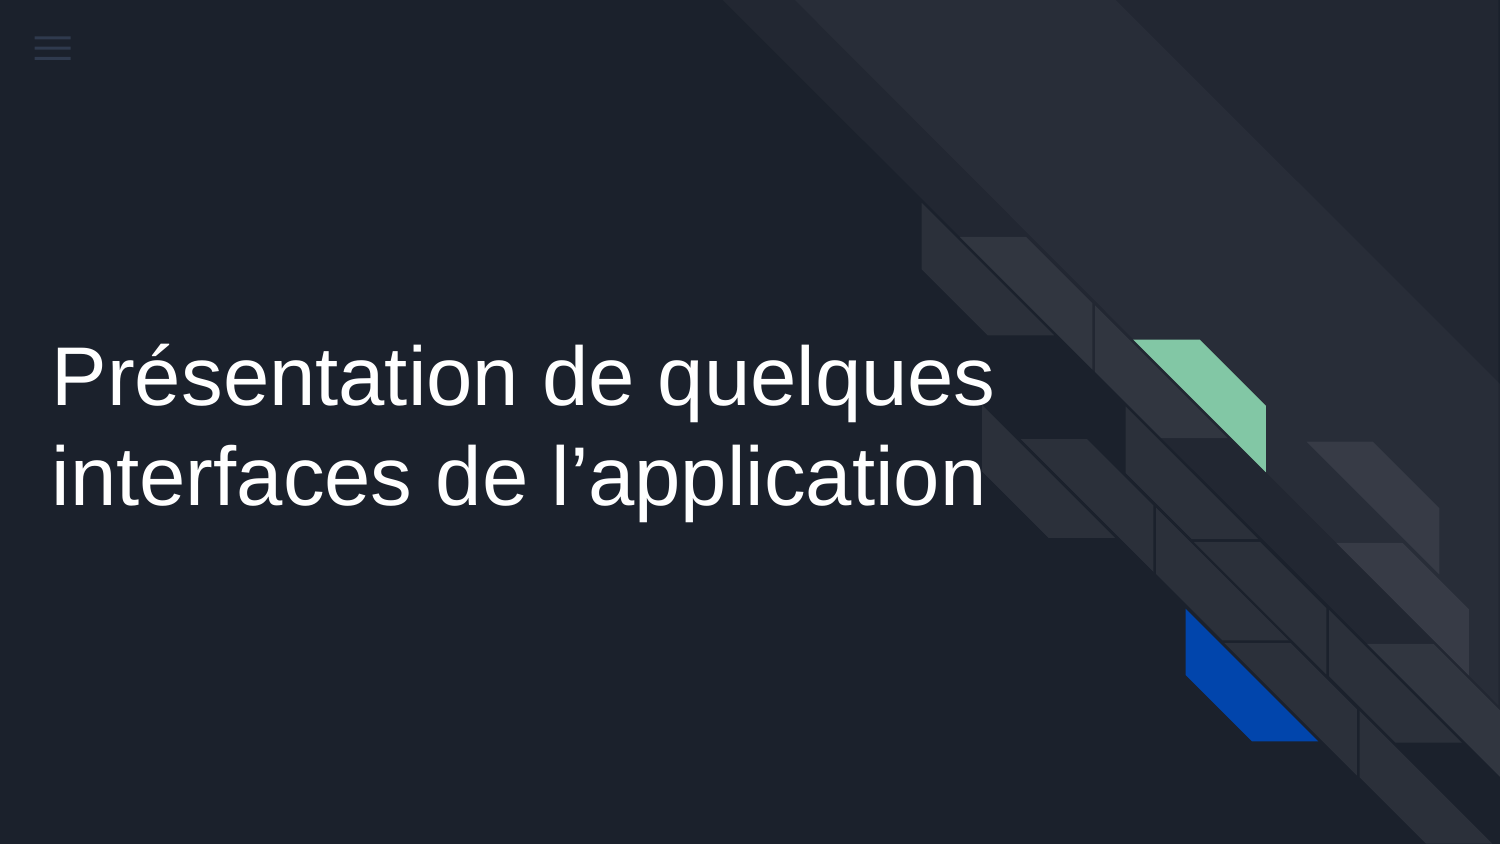

# Présentation de quelques interfaces de l’application